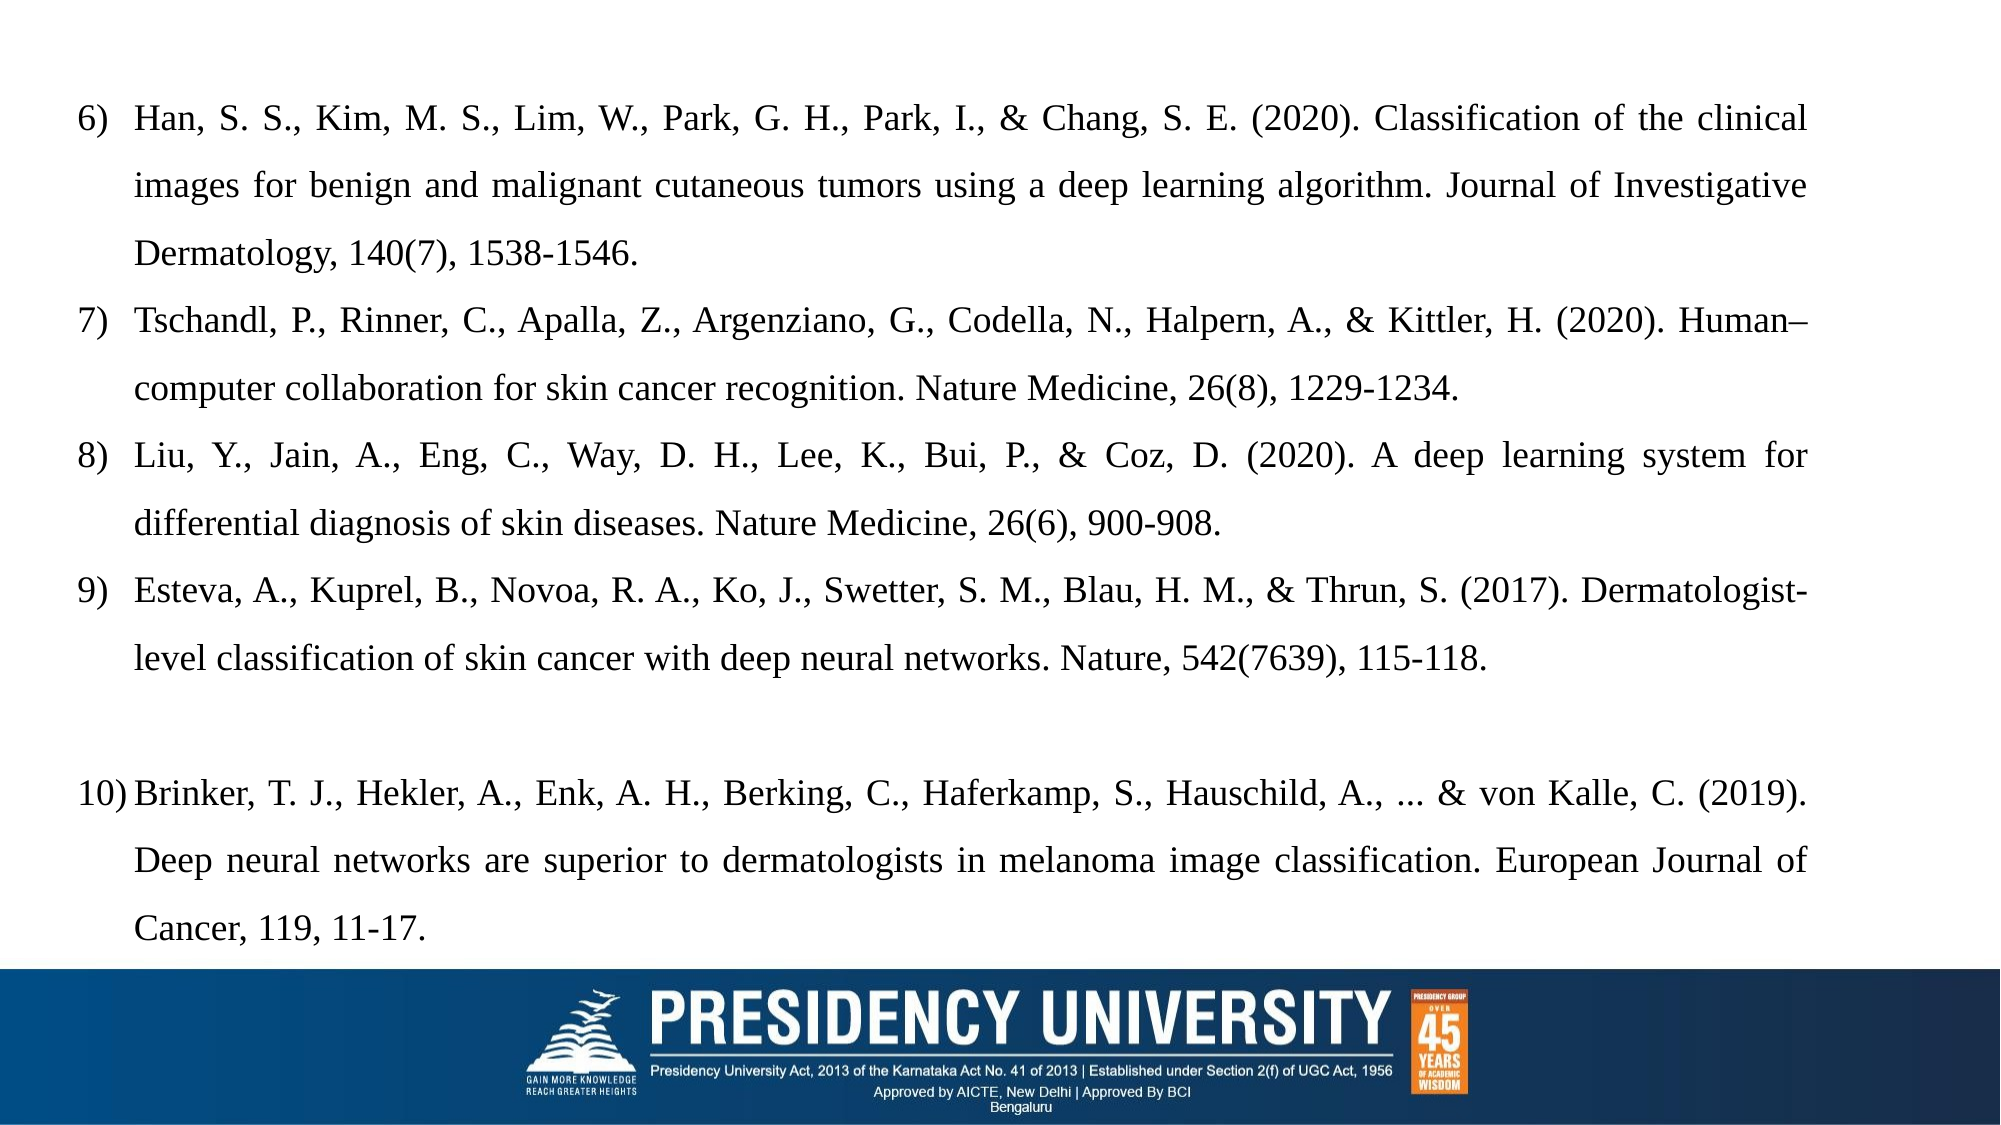

Han, S. S., Kim, M. S., Lim, W., Park, G. H., Park, I., & Chang, S. E. (2020). Classification of the clinical images for benign and malignant cutaneous tumors using a deep learning algorithm. Journal of Investigative Dermatology, 140(7), 1538-1546.
Tschandl, P., Rinner, C., Apalla, Z., Argenziano, G., Codella, N., Halpern, A., & Kittler, H. (2020). Human–computer collaboration for skin cancer recognition. Nature Medicine, 26(8), 1229-1234.
Liu, Y., Jain, A., Eng, C., Way, D. H., Lee, K., Bui, P., & Coz, D. (2020). A deep learning system for differential diagnosis of skin diseases. Nature Medicine, 26(6), 900-908.
Esteva, A., Kuprel, B., Novoa, R. A., Ko, J., Swetter, S. M., Blau, H. M., & Thrun, S. (2017). Dermatologist-level classification of skin cancer with deep neural networks. Nature, 542(7639), 115-118.

Brinker, T. J., Hekler, A., Enk, A. H., Berking, C., Haferkamp, S., Hauschild, A., ... & von Kalle, C. (2019). Deep neural networks are superior to dermatologists in melanoma image classification. European Journal of Cancer, 119, 11-17.